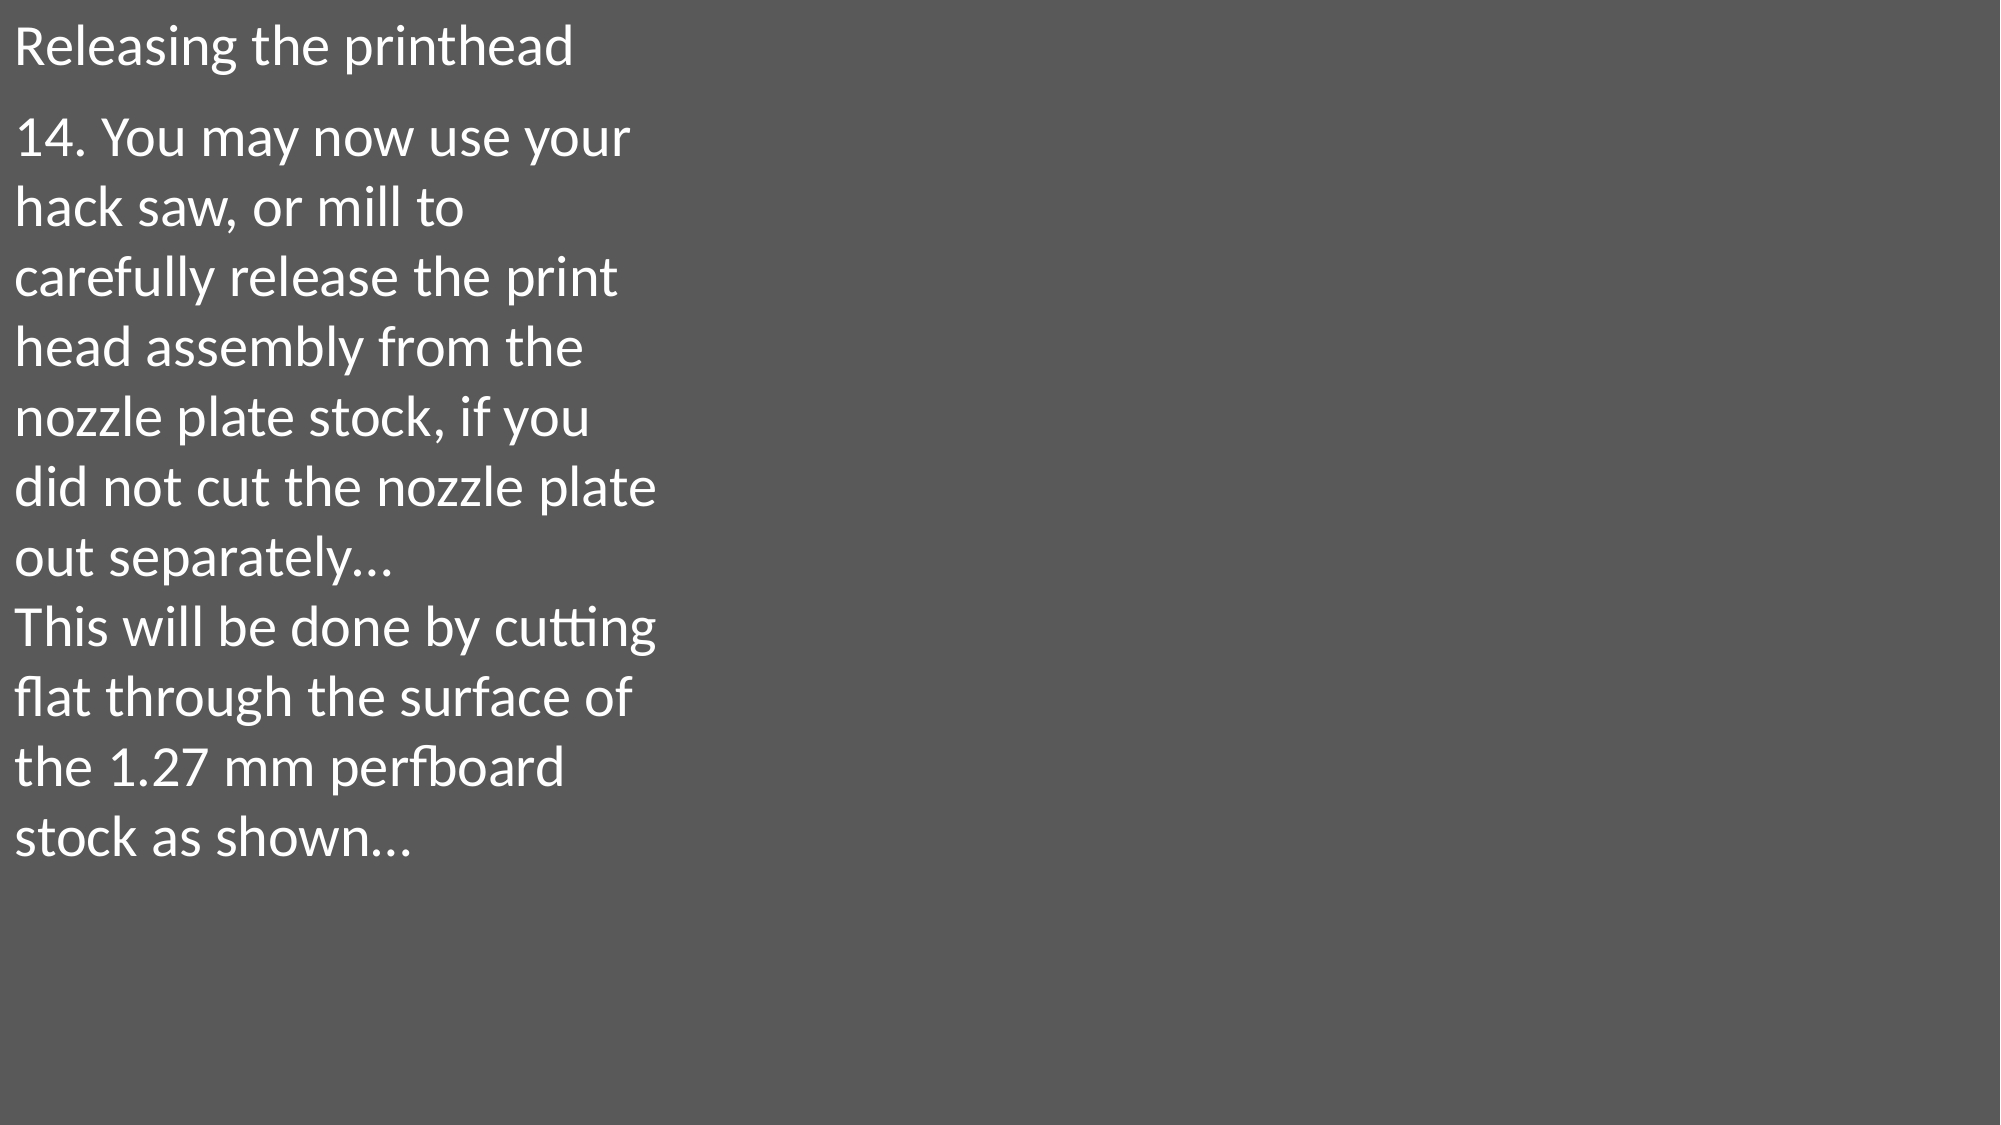

Releasing the printhead
14. You may now use your hack saw, or mill to carefully release the print head assembly from the nozzle plate stock, if you did not cut the nozzle plate out separately…
This will be done by cutting flat through the surface of the 1.27 mm perfboard stock as shown…